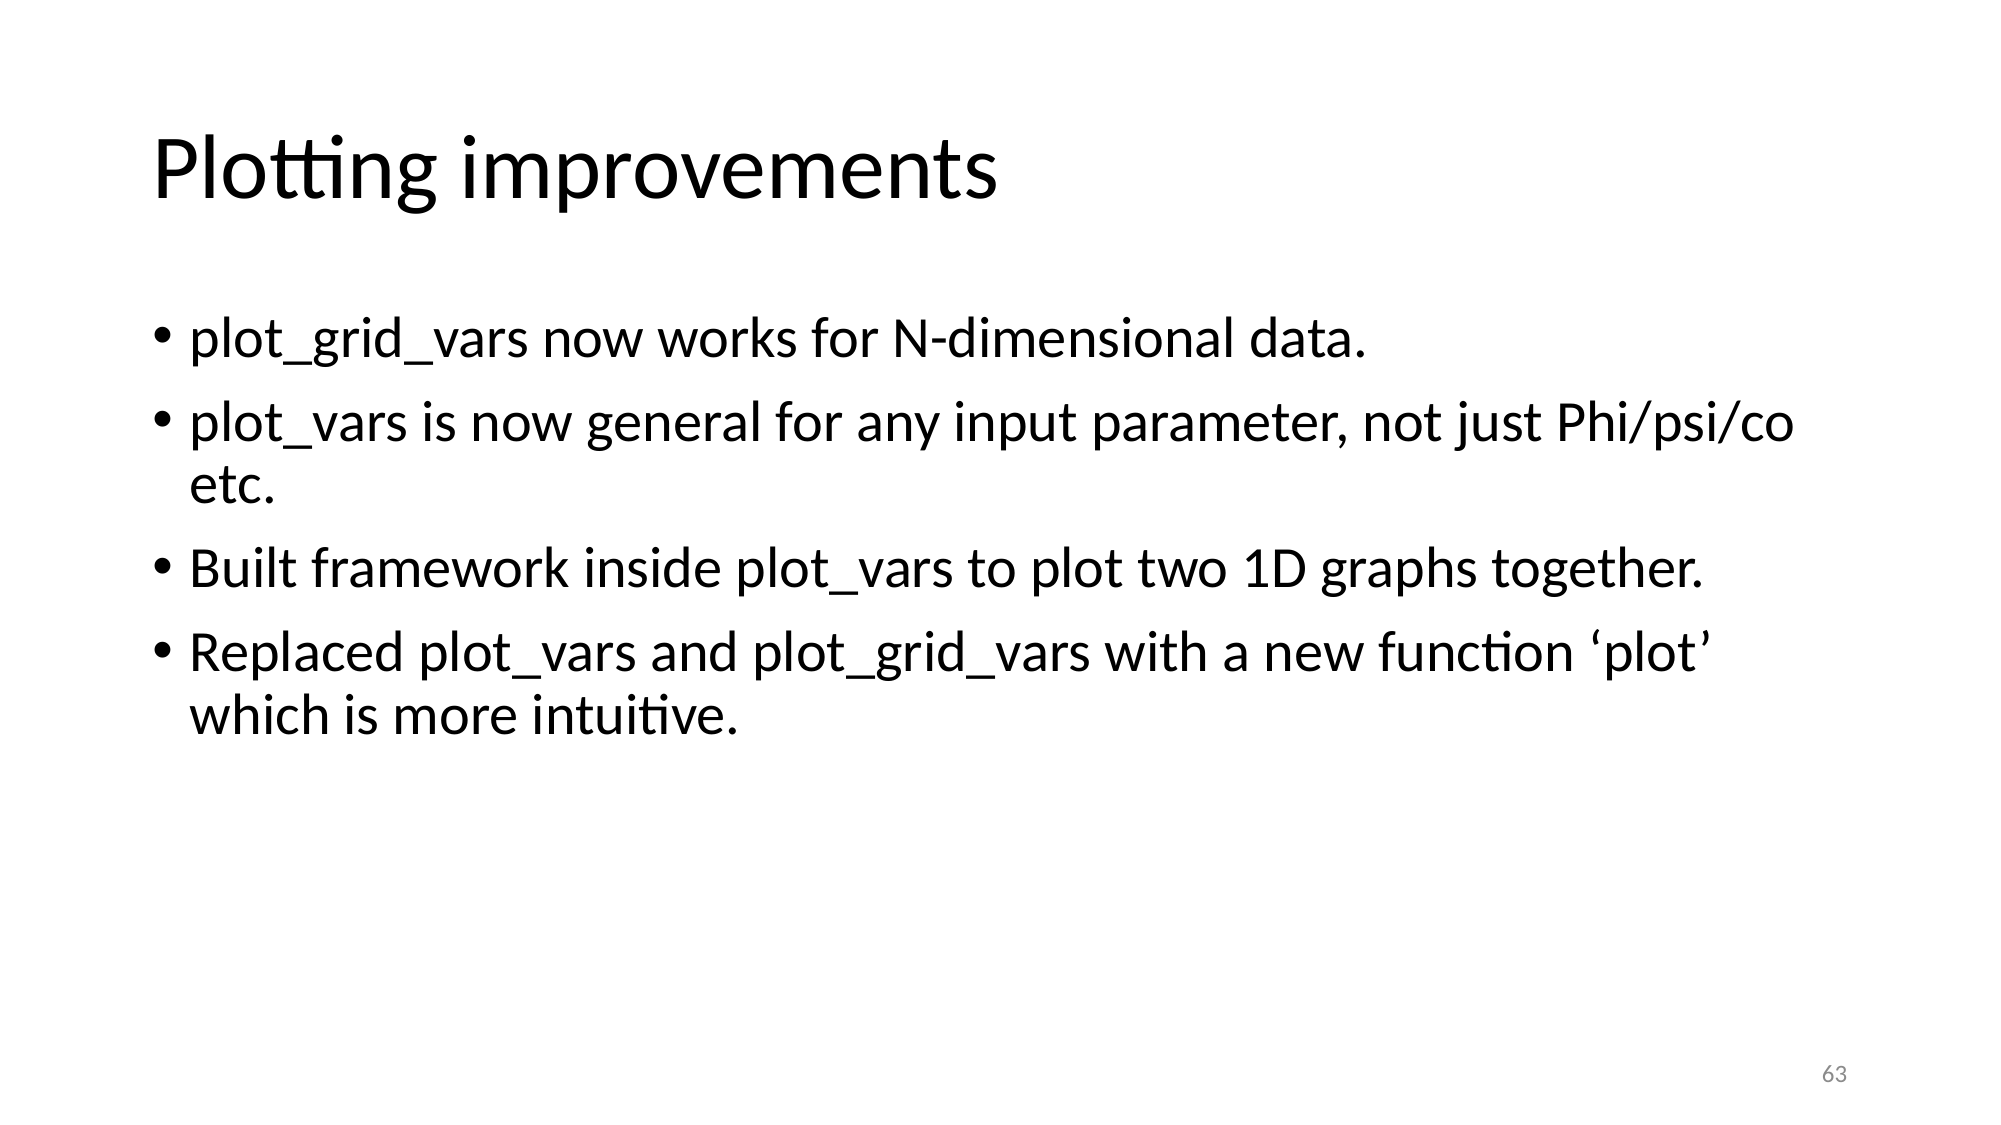

# Plotting improvements
plot_grid_vars now works for N-dimensional data.
plot_vars is now general for any input parameter, not just Phi/psi/co etc.
Built framework inside plot_vars to plot two 1D graphs together.
Replaced plot_vars and plot_grid_vars with a new function ‘plot’ which is more intuitive.
63